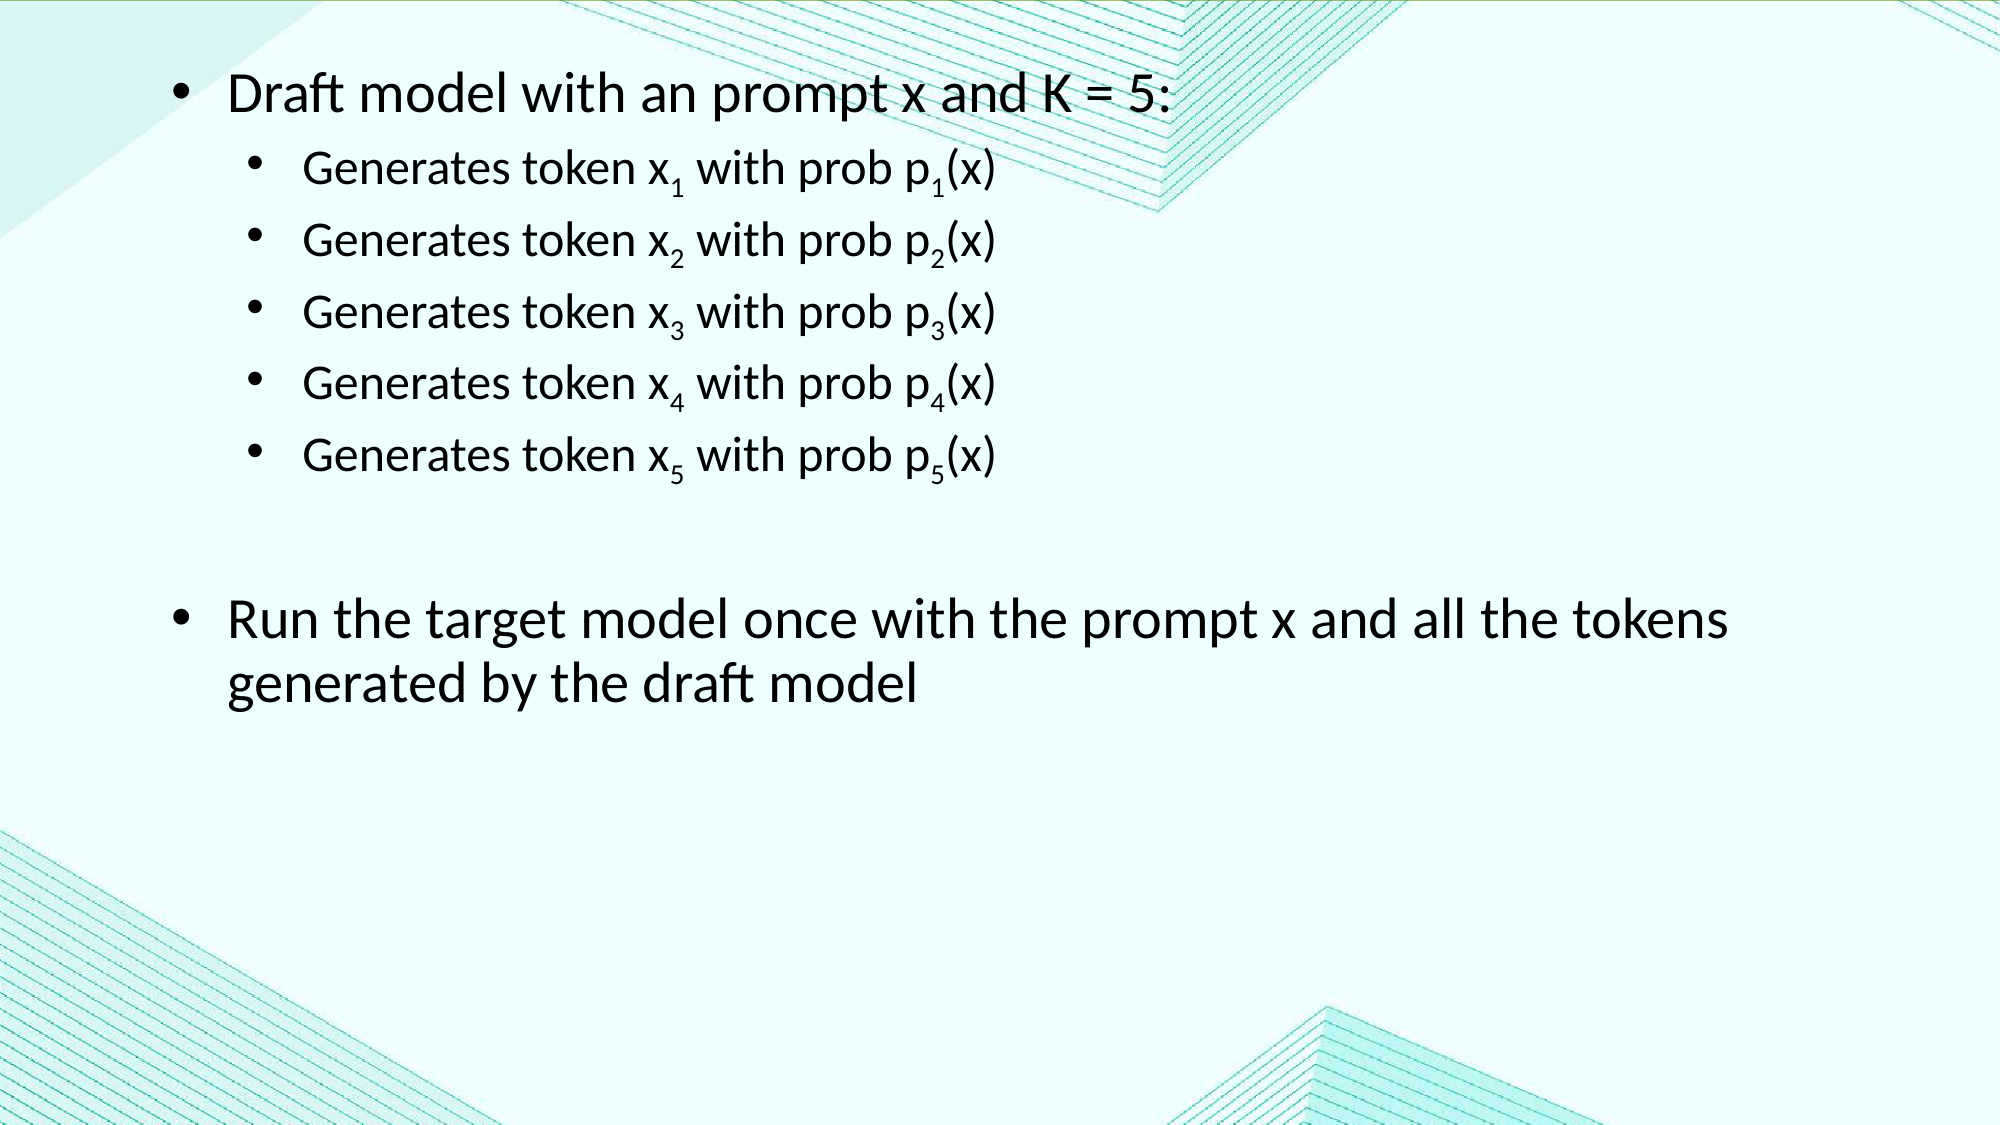

Draft model with an prompt x and K = 5:
Generates token x1 with prob p1(x)
Generates token x2 with prob p2(x)
Generates token x3 with prob p3(x)
Generates token x4 with prob p4(x)
Generates token x5 with prob p5(x)

Run the target model once with the prompt x and all the tokens generated by the draft model